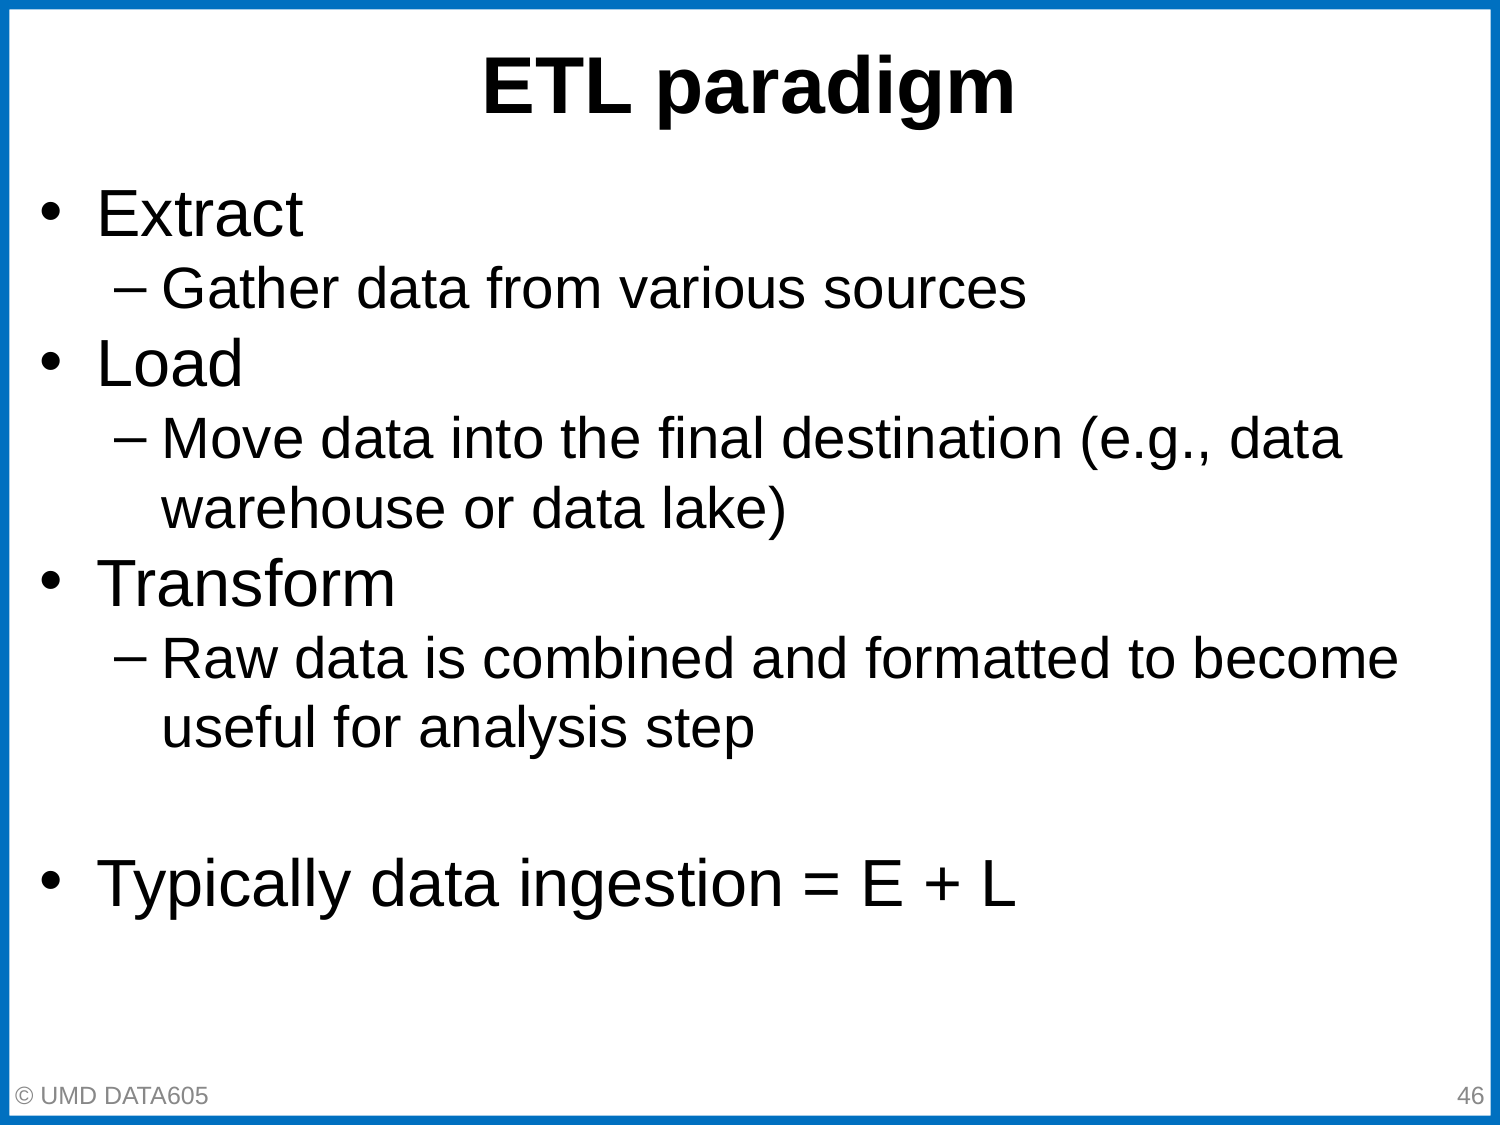

# ETL paradigm
Extract
Gather data from various sources
Load
Move data into the final destination (e.g., data warehouse or data lake)
Transform
Raw data is combined and formatted to become useful for analysis step

Typically data ingestion = E + L
© UMD DATA605
46